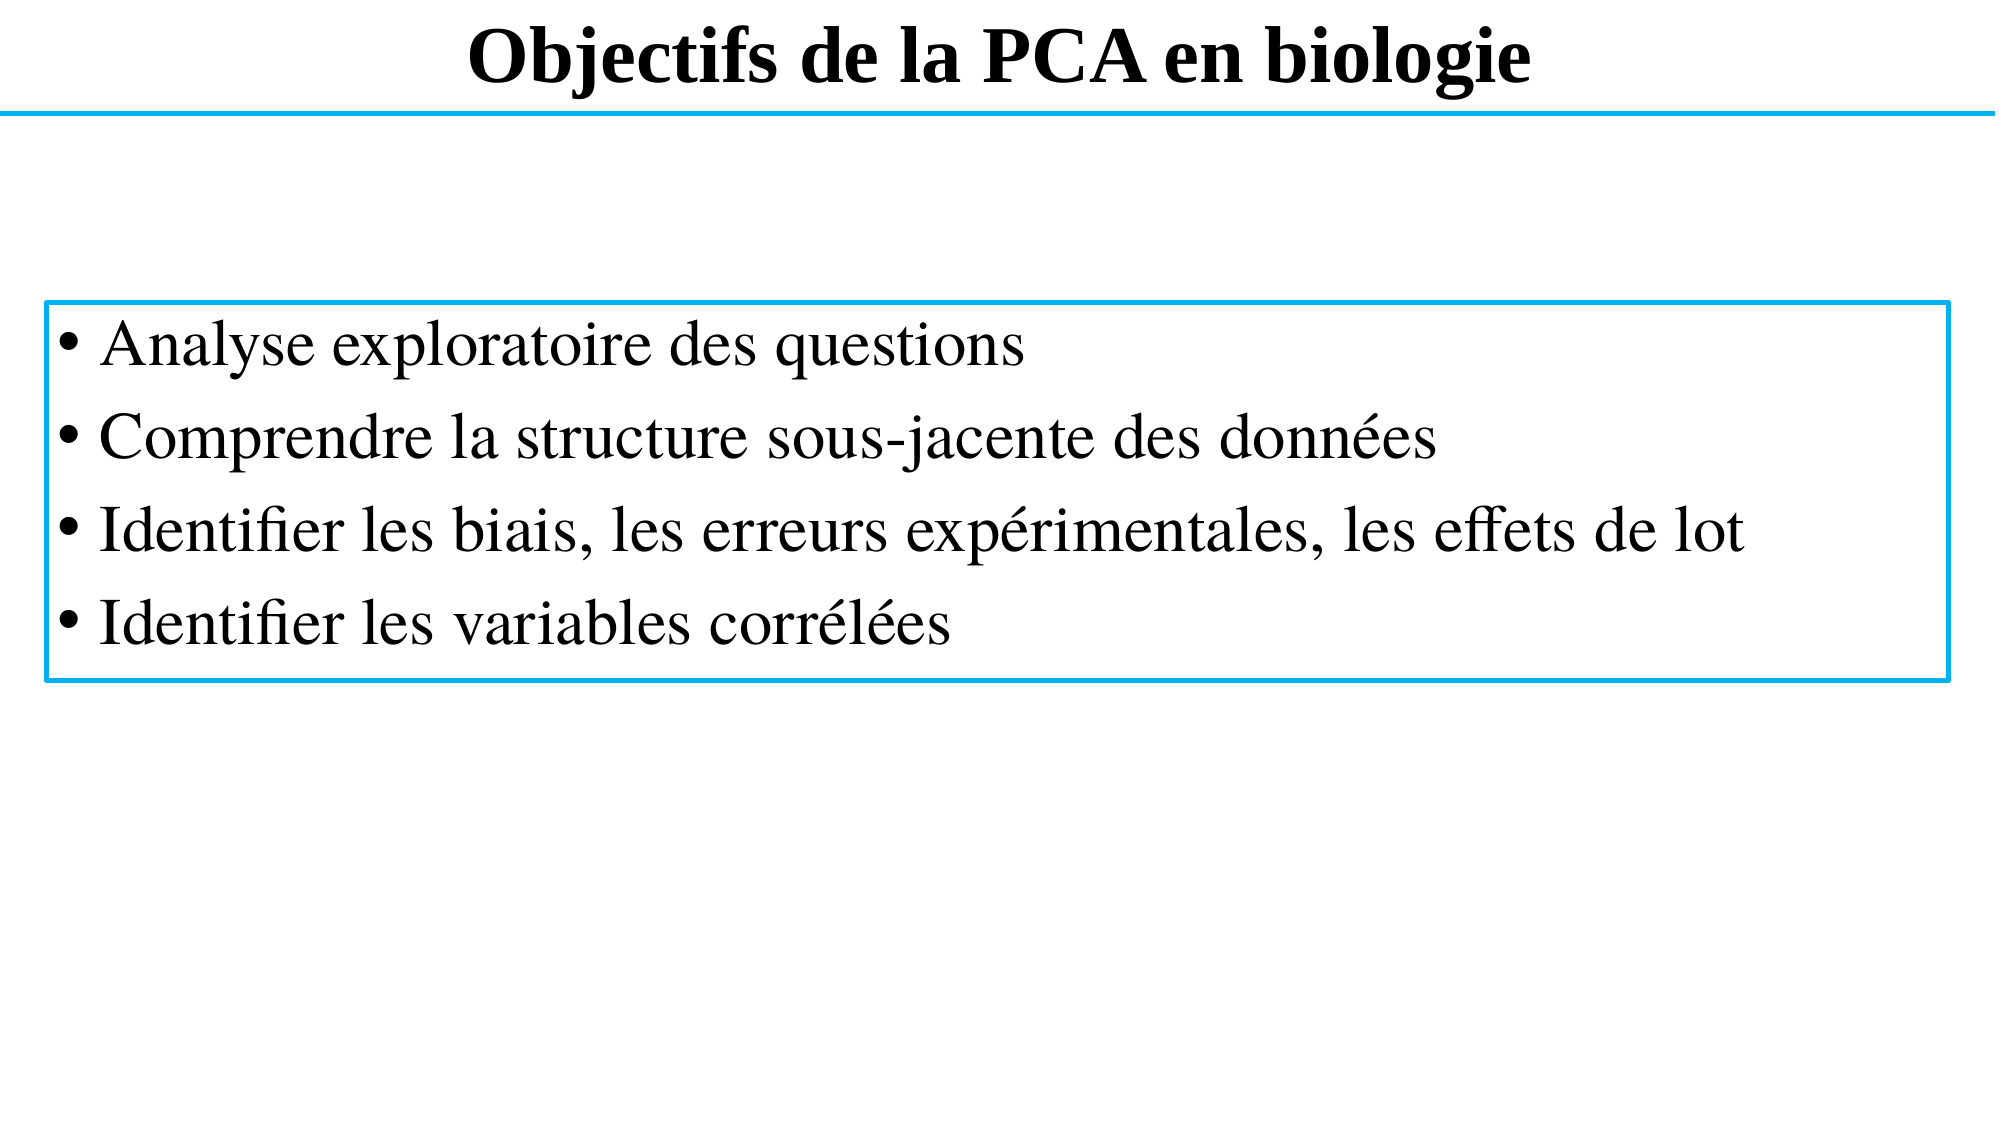

Objectifs de la PCA en biologie
Analyse exploratoire des questions
Comprendre la structure sous-jacente des données
Identifier les biais, les erreurs expérimentales, les effets de lot
Identifier les variables corrélées